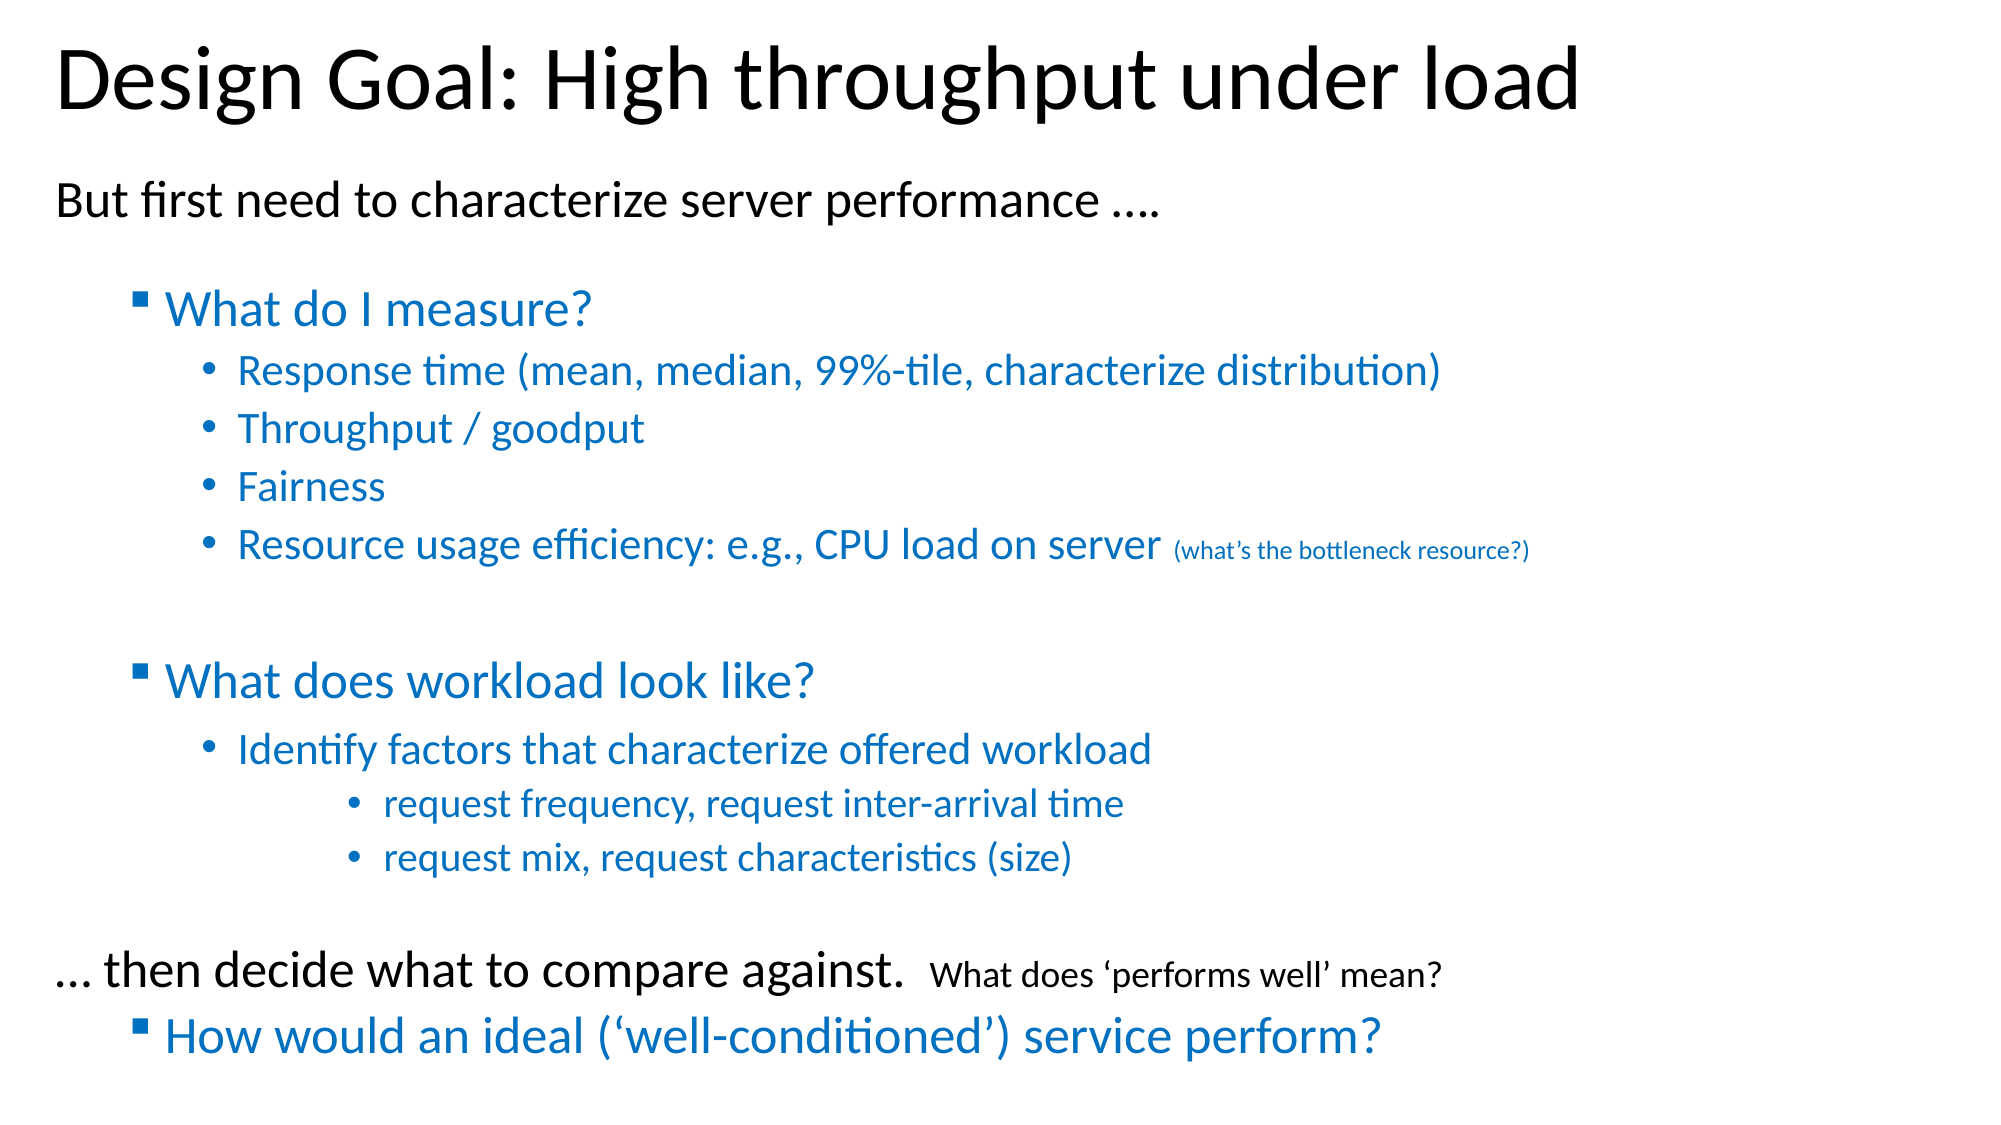

# Design Goal: High throughput under load
But first need to characterize server performance ….

What do I measure?
Response time (mean, median, 99%-tile, characterize distribution)
Throughput / goodput
Fairness
Resource usage efficiency: e.g., CPU load on server (what’s the bottleneck resource?)

What does workload look like?
Identify factors that characterize offered workload
request frequency, request inter-arrival time
request mix, request characteristics (size)

… then decide what to compare against.  What does ‘performs well’ mean?
How would an ideal (‘well-conditioned’) service perform?